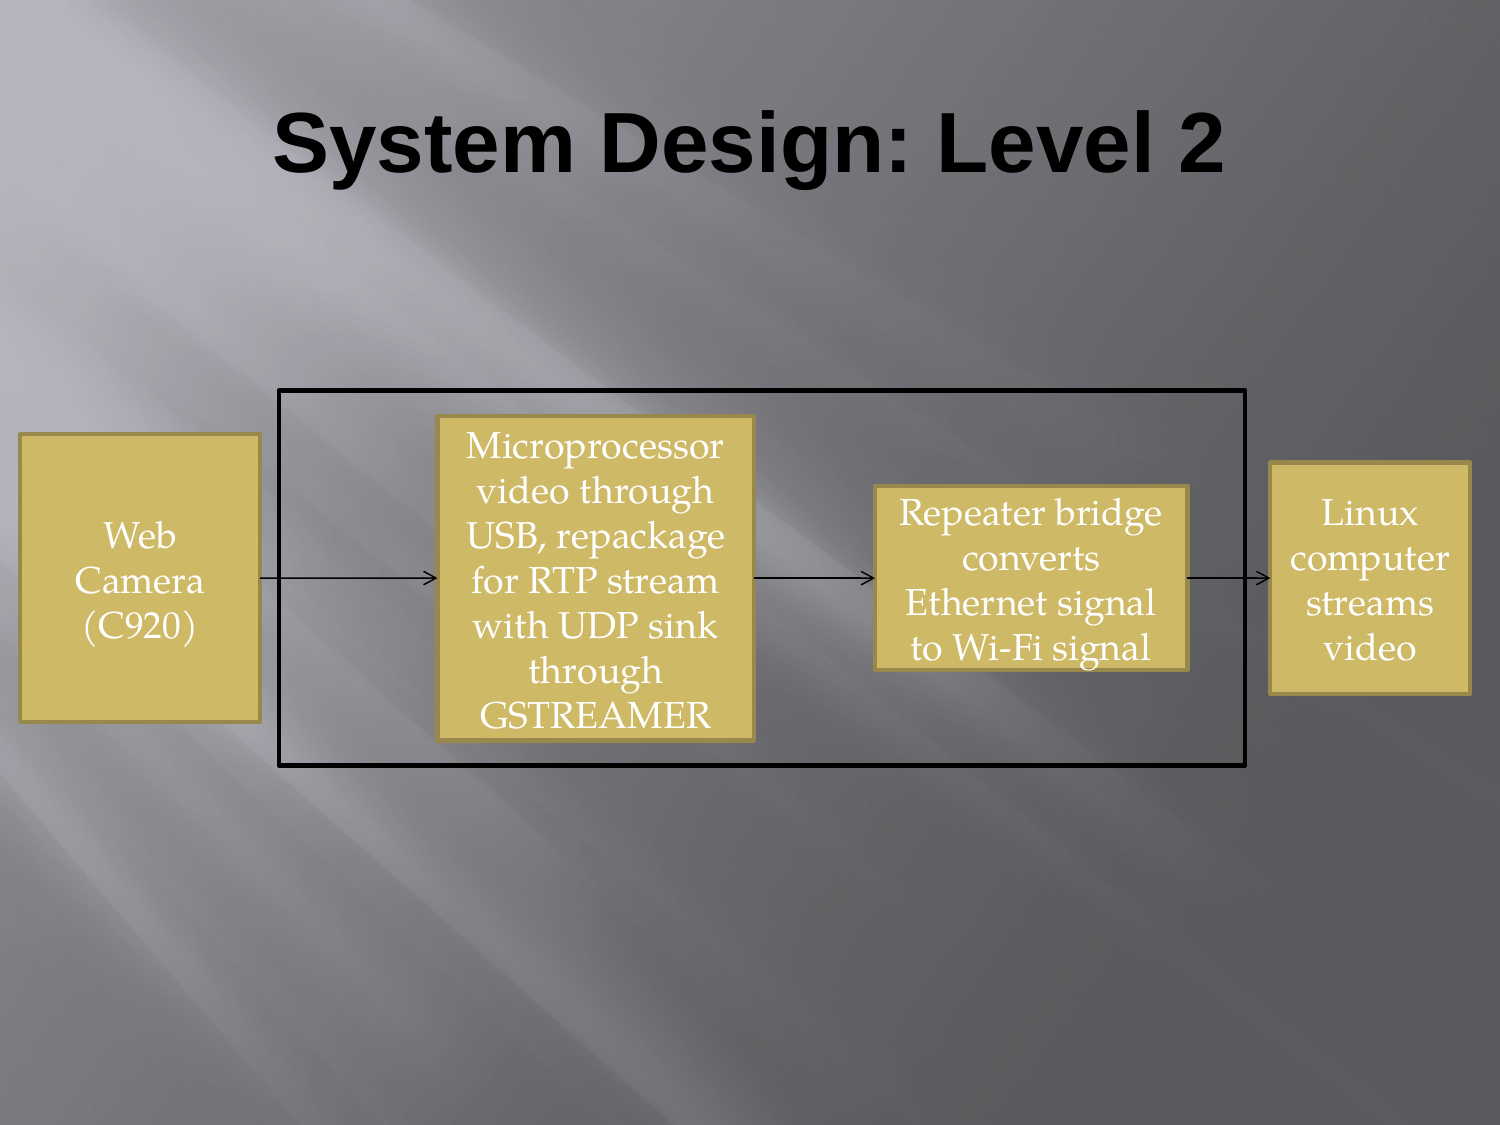

# System Design: Level 2

Microprocessor video through USB, repackage for RTP stream with UDP sink through GSTREAMER
Web Camera
(C920)
Linux computer streams video
Repeater bridge converts Ethernet signal to Wi-Fi signal